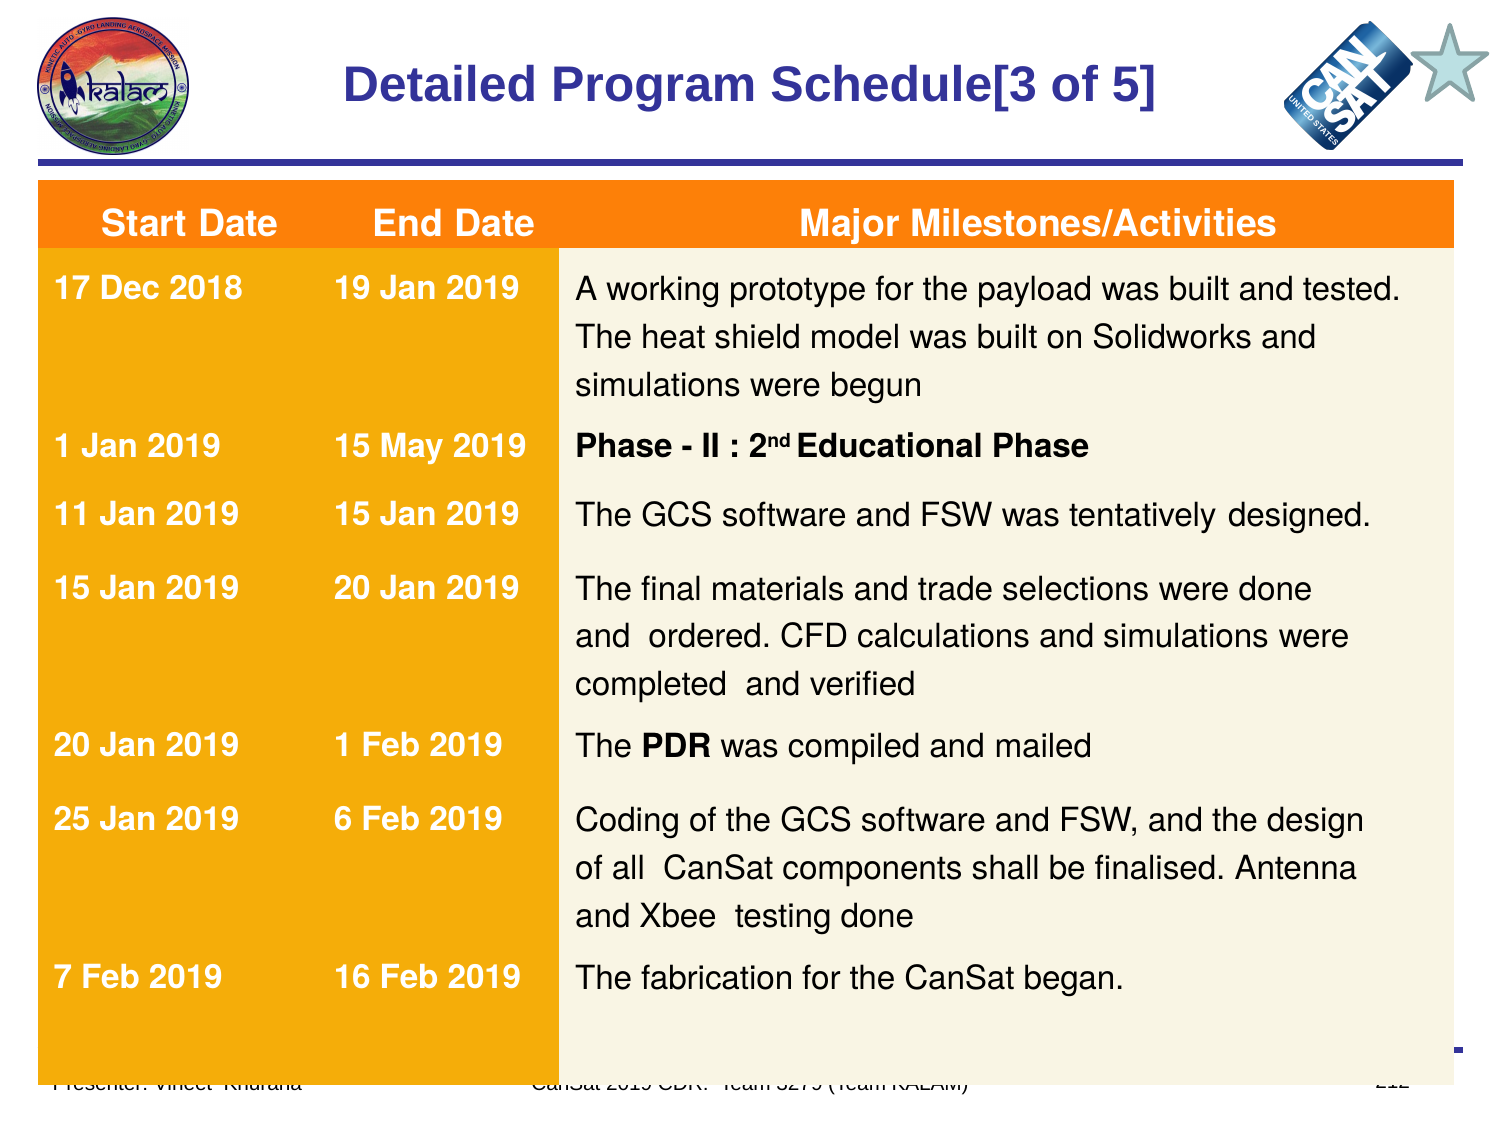

# Detailed Program Schedule[3 of 5]

| Start Date | End Date | Major Milestones/Activities |
| --- | --- | --- |
| 17 Dec 2018 | 19 Jan 2019 | A working prototype for the payload was built and tested. The heat shield model was built on Solidworks and simulations were begun |
| 1 Jan 2019 | 15 May 2019 | Phase - II : 2nd Educational Phase |
| 11 Jan 2019 | 15 Jan 2019 | The GCS software and FSW was tentatively designed. |
| 15 Jan 2019 | 20 Jan 2019 | The final materials and trade selections were done and  ordered. CFD calculations and simulations were completed  and verified |
| 20 Jan 2019 | 1 Feb 2019 | The PDR was compiled and mailed |
| 25 Jan 2019 | 6 Feb 2019 | Coding of the GCS software and FSW, and the design of all  CanSat components shall be finalised. Antenna and Xbee  testing done |
| 7 Feb 2019 | 16 Feb 2019 | The fabrication for the CanSat began. |
212
Presenter: Vineet  Khurana
CanSat 2019 CDR:  Team 3279 (Team KALAM)